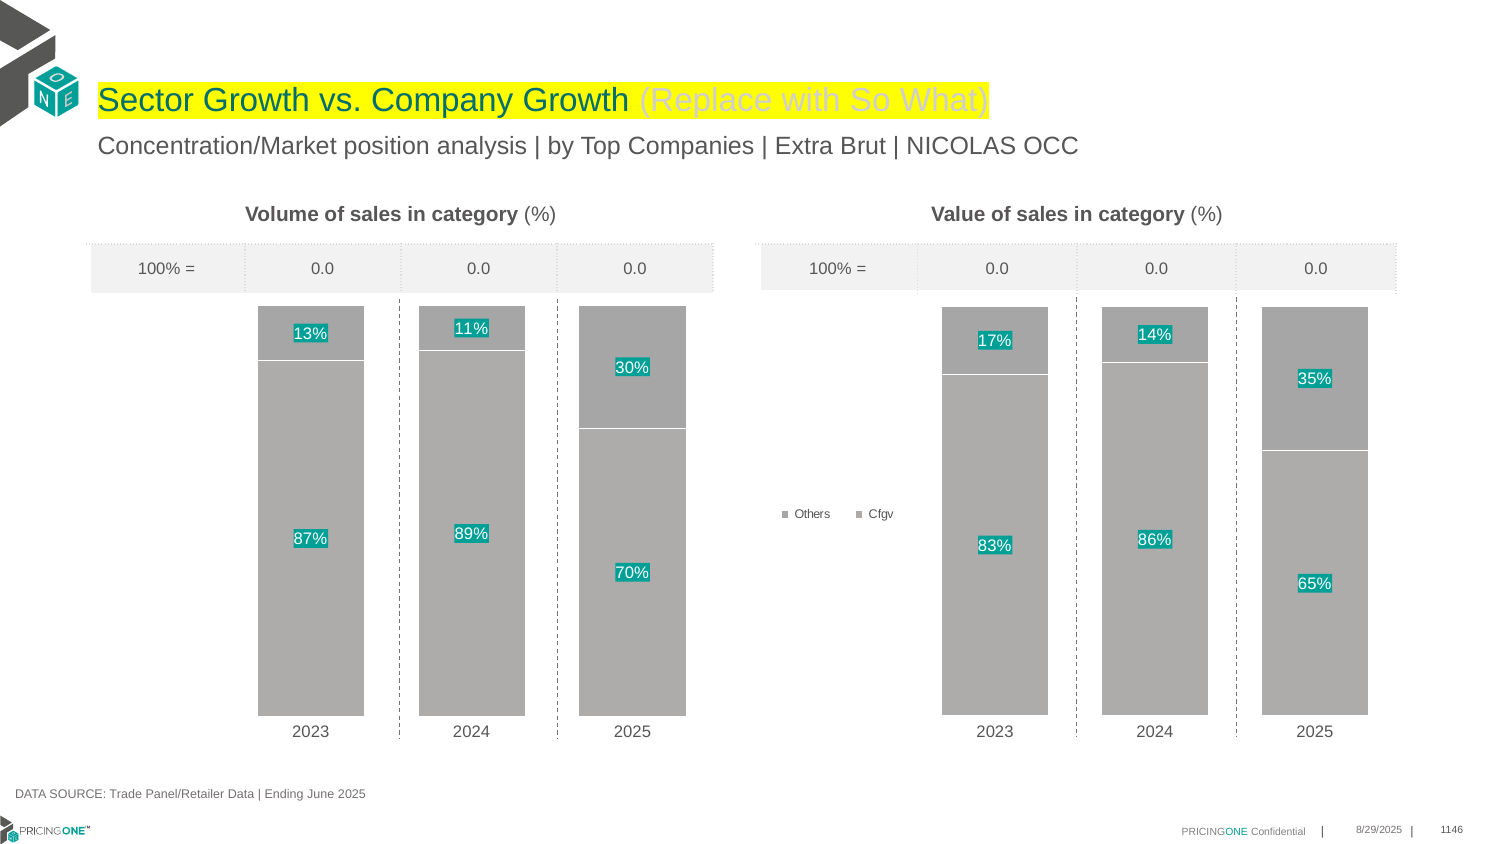

# Sector Growth vs. Company Growth (Replace with So What)
Concentration/Market position analysis | by Top Companies | Extra Brut | NICOLAS OCC
| Volume of sales in category (%) |  |  |  |
| --- | --- | --- | --- |
| 100% = | 0.0 | 0.0 | 0.0 |
| Value of sales in category (%) |  |  |  |
| --- | --- | --- | --- |
| 100% = | 0.0 | 0.0 | 0.0 |

### Chart

| Category | Cfgv | Others |
|---|---|---|
| 2023 | 0.8654173764906303 | 0.13458262350936967 |
| 2024 | 0.8899563318777293 | 0.11004366812227073 |
| 2025 | 0.701010101010101 | 0.29898989898989903 |

### Chart

| Category | Cfgv | Others |
|---|---|---|
| 2023 | 0.8332834864345225 | 0.16671651356547745 |
| 2024 | 0.8617297387809779 | 0.13827026121902208 |
| 2025 | 0.6472680389454497 | 0.3527319610545503 |
DATA SOURCE: Trade Panel/Retailer Data | Ending June 2025

8/29/2025
1146